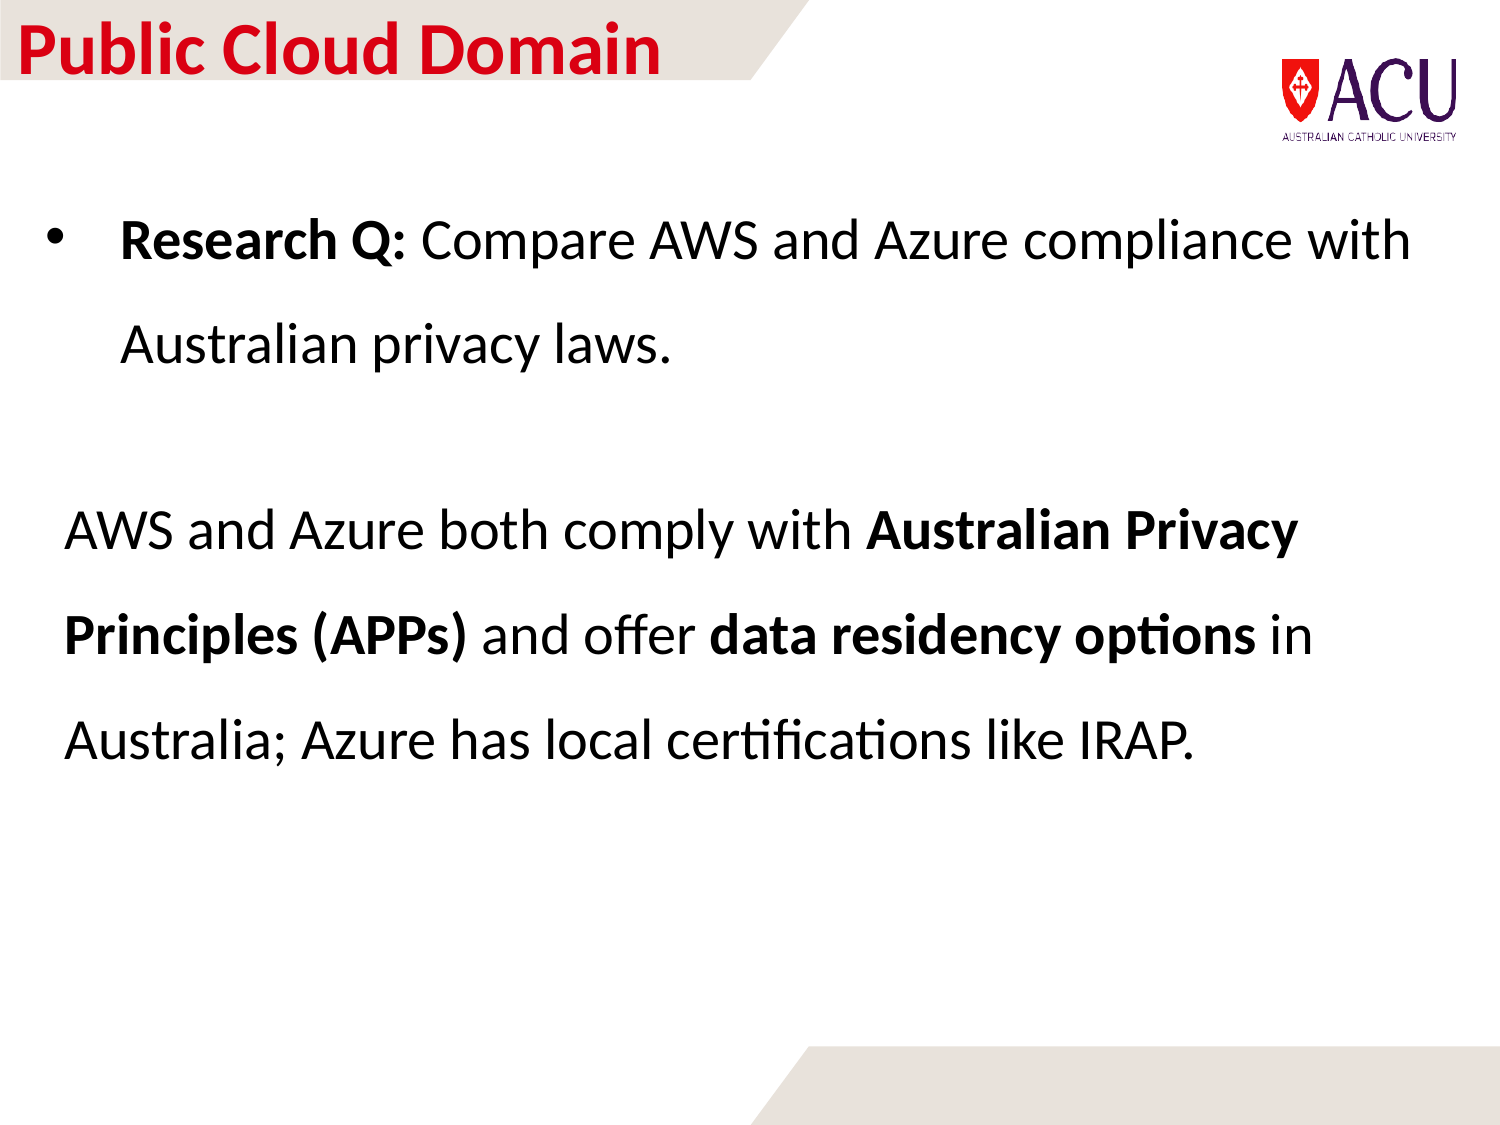

# Public Cloud Domain
Research Q: Compare AWS and Azure compliance with Australian privacy laws.
AWS and Azure both comply with Australian Privacy Principles (APPs) and offer data residency options in Australia; Azure has local certifications like IRAP.